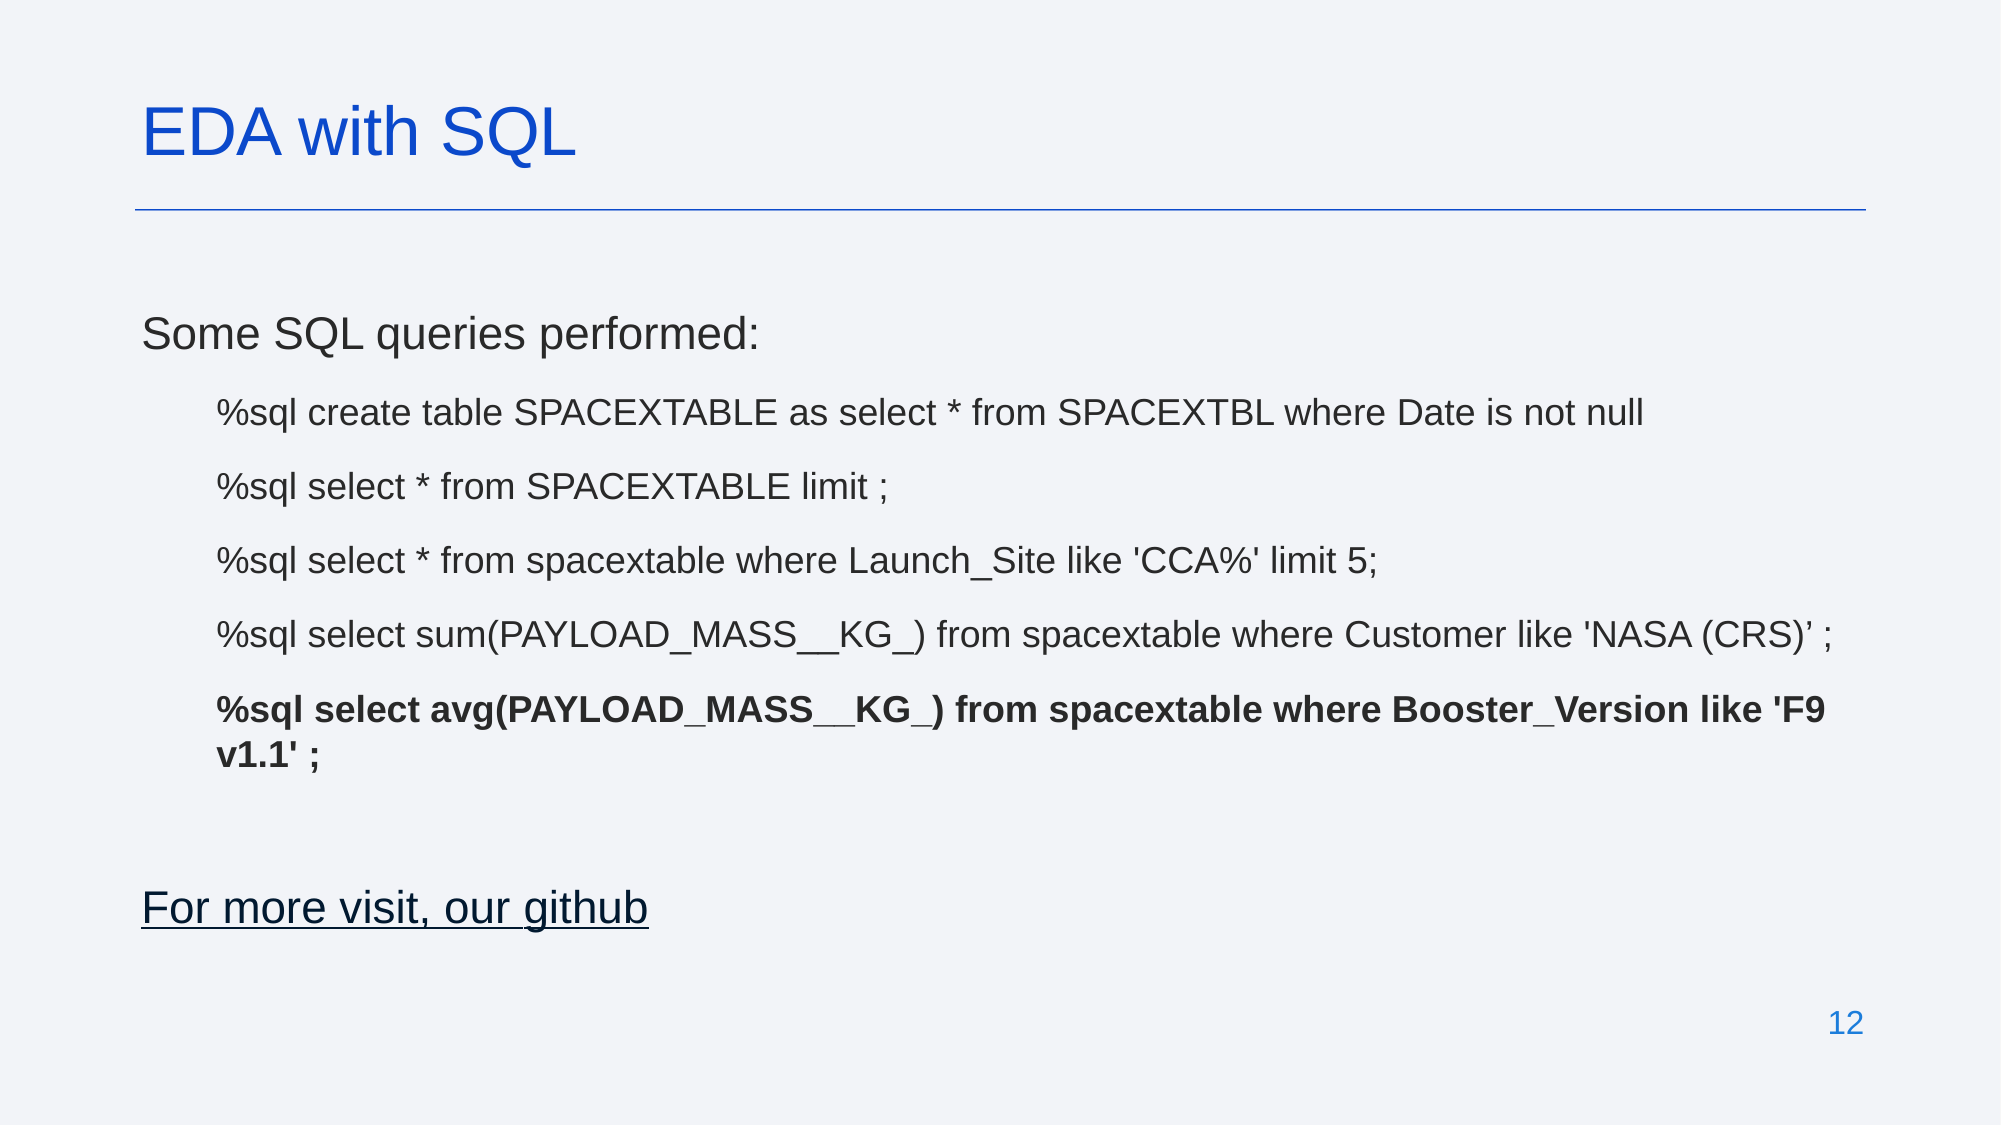

EDA with SQL
Some SQL queries performed:
%sql create table SPACEXTABLE as select * from SPACEXTBL where Date is not null
%sql select * from SPACEXTABLE limit ;
%sql select * from spacextable where Launch_Site like 'CCA%' limit 5;
%sql select sum(PAYLOAD_MASS__KG_) from spacextable where Customer like 'NASA (CRS)’ ;
%sql select avg(PAYLOAD_MASS__KG_) from spacextable where Booster_Version like 'F9 v1.1' ;

For more visit, our github

12